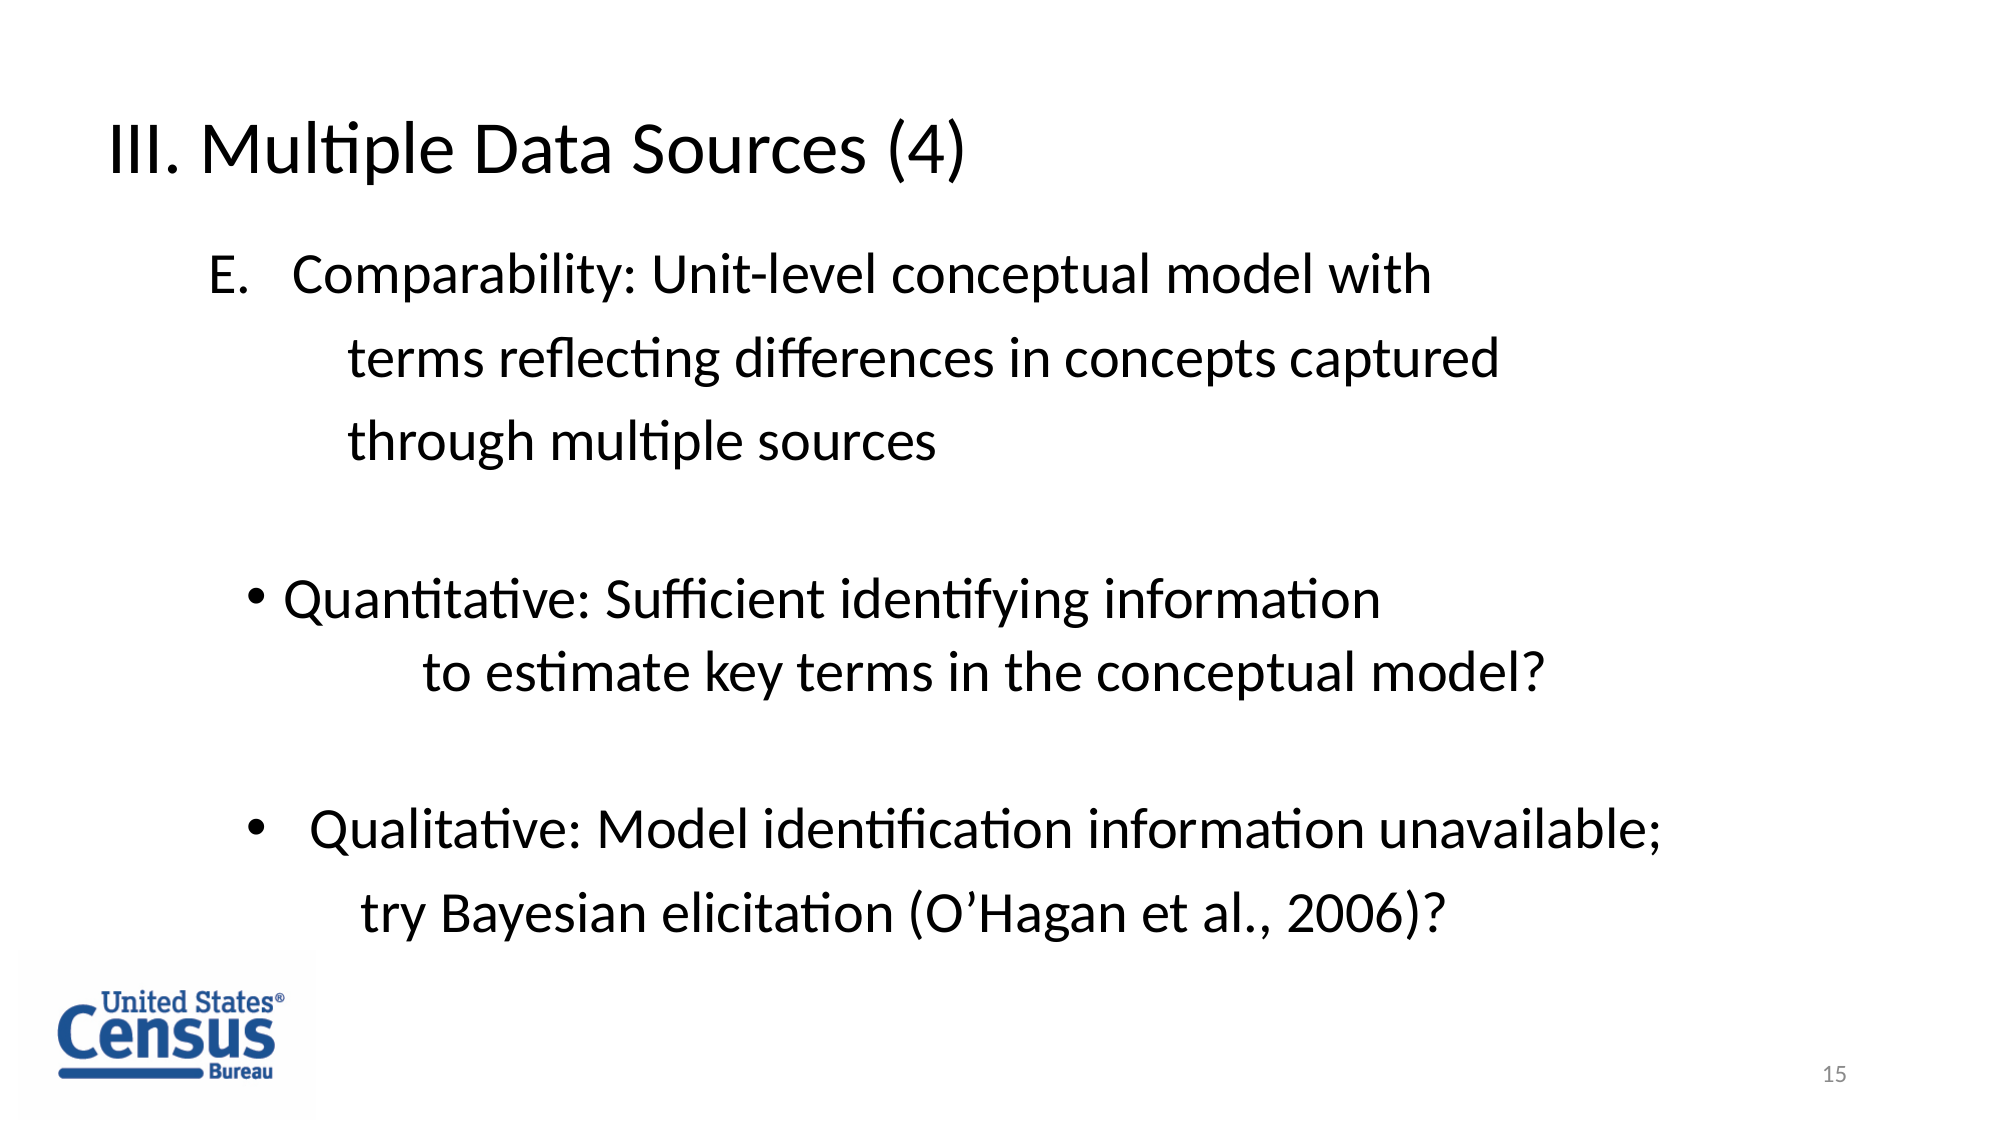

15
# III. Multiple Data Sources (4)
Comparability: Unit-level conceptual model with
	  terms reflecting differences in concepts captured
	  through multiple sources

Quantitative: Sufficient identifying information
	  to estimate key terms in the conceptual model?

  Qualitative: Model identification information unavailable;
	   try Bayesian elicitation (O’Hagan et al., 2006)?